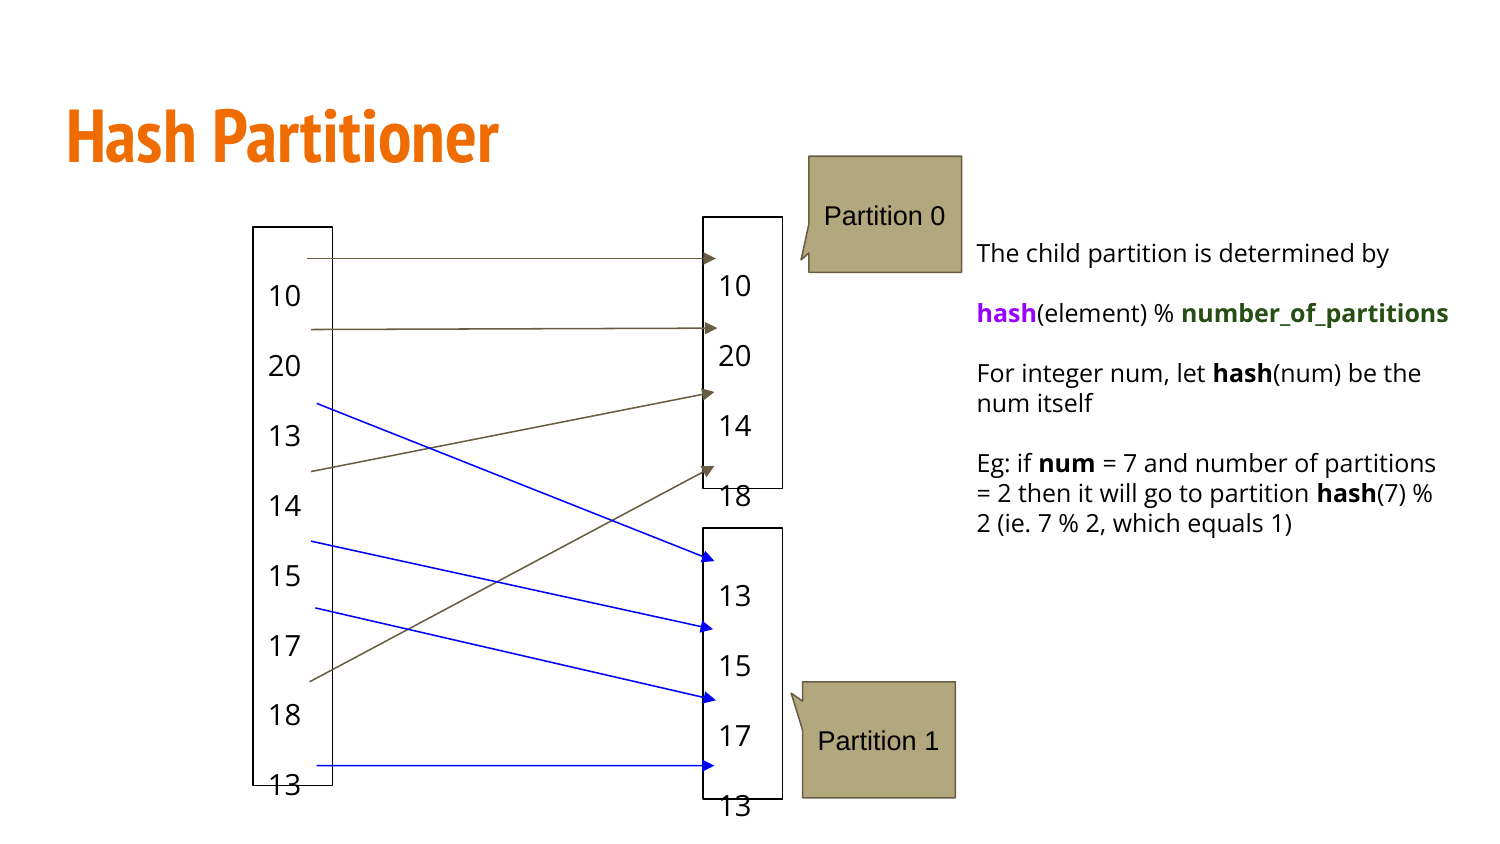

# Hash Partitioner
Partition 0
10
20
14
18
The child partition is determined by

hash(element) % number_of_partitions

For integer num, let hash(num) be the num itself

Eg: if num = 7 and number of partitions = 2 then it will go to partition hash(7) % 2 (ie. 7 % 2, which equals 1)
10
20
13
14
15
17
18
13
13
15
17
13
Partition 1